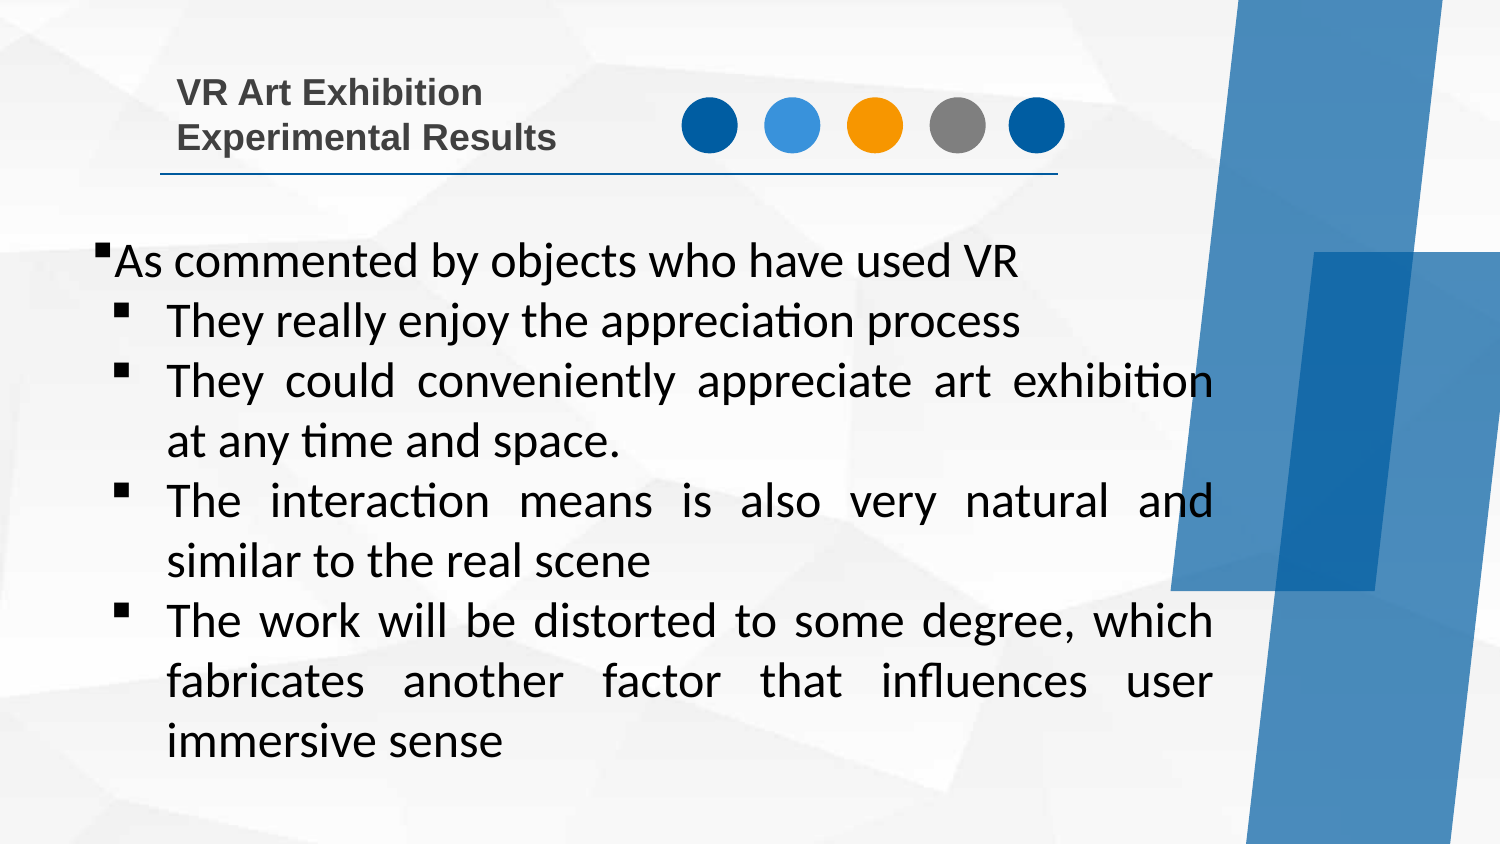

VR Art Exhibition
Experimental Results

As commented by objects who have used VR
They really enjoy the appreciation process
They could conveniently appreciate art exhibition at any time and space.
The interaction means is also very natural and similar to the real scene
The work will be distorted to some degree, which fabricates another factor that influences user immersive sense